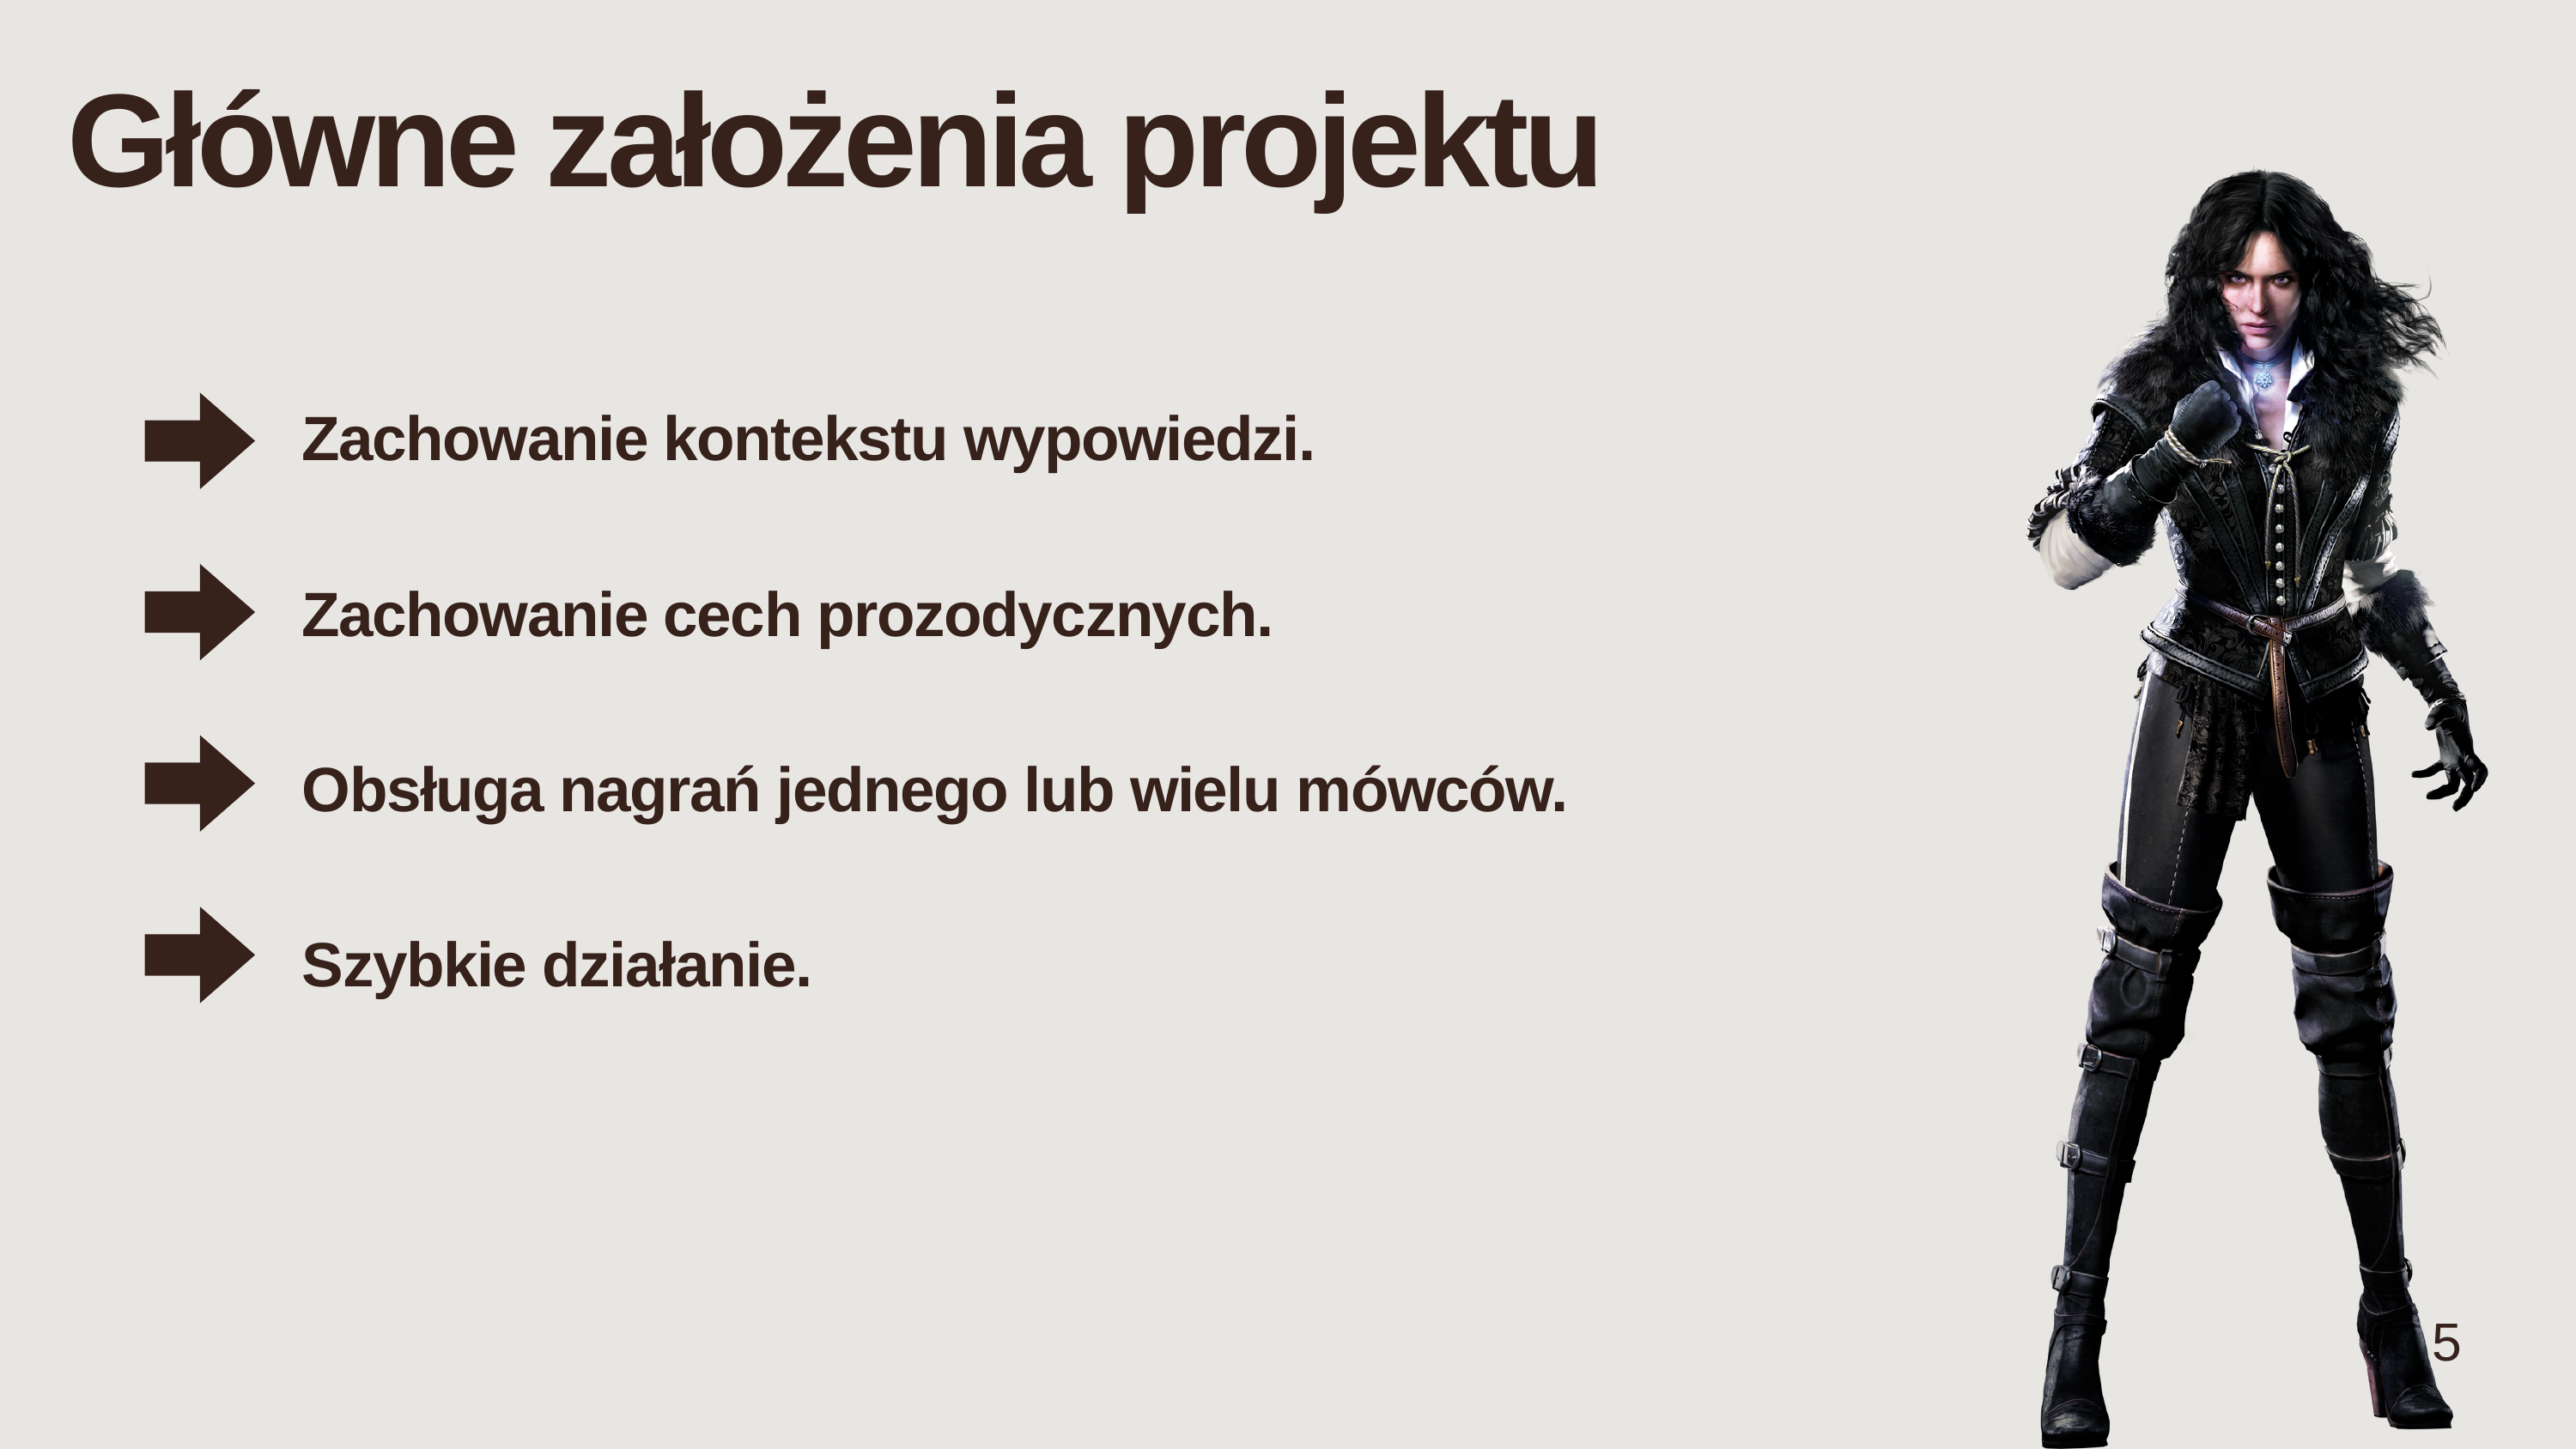

Główne założenia projektu

Zachowanie kontekstu wypowiedzi.

Zachowanie cech prozodycznych.

Obsługa nagrań jednego lub wielu mówców.

Szybkie działanie.

5